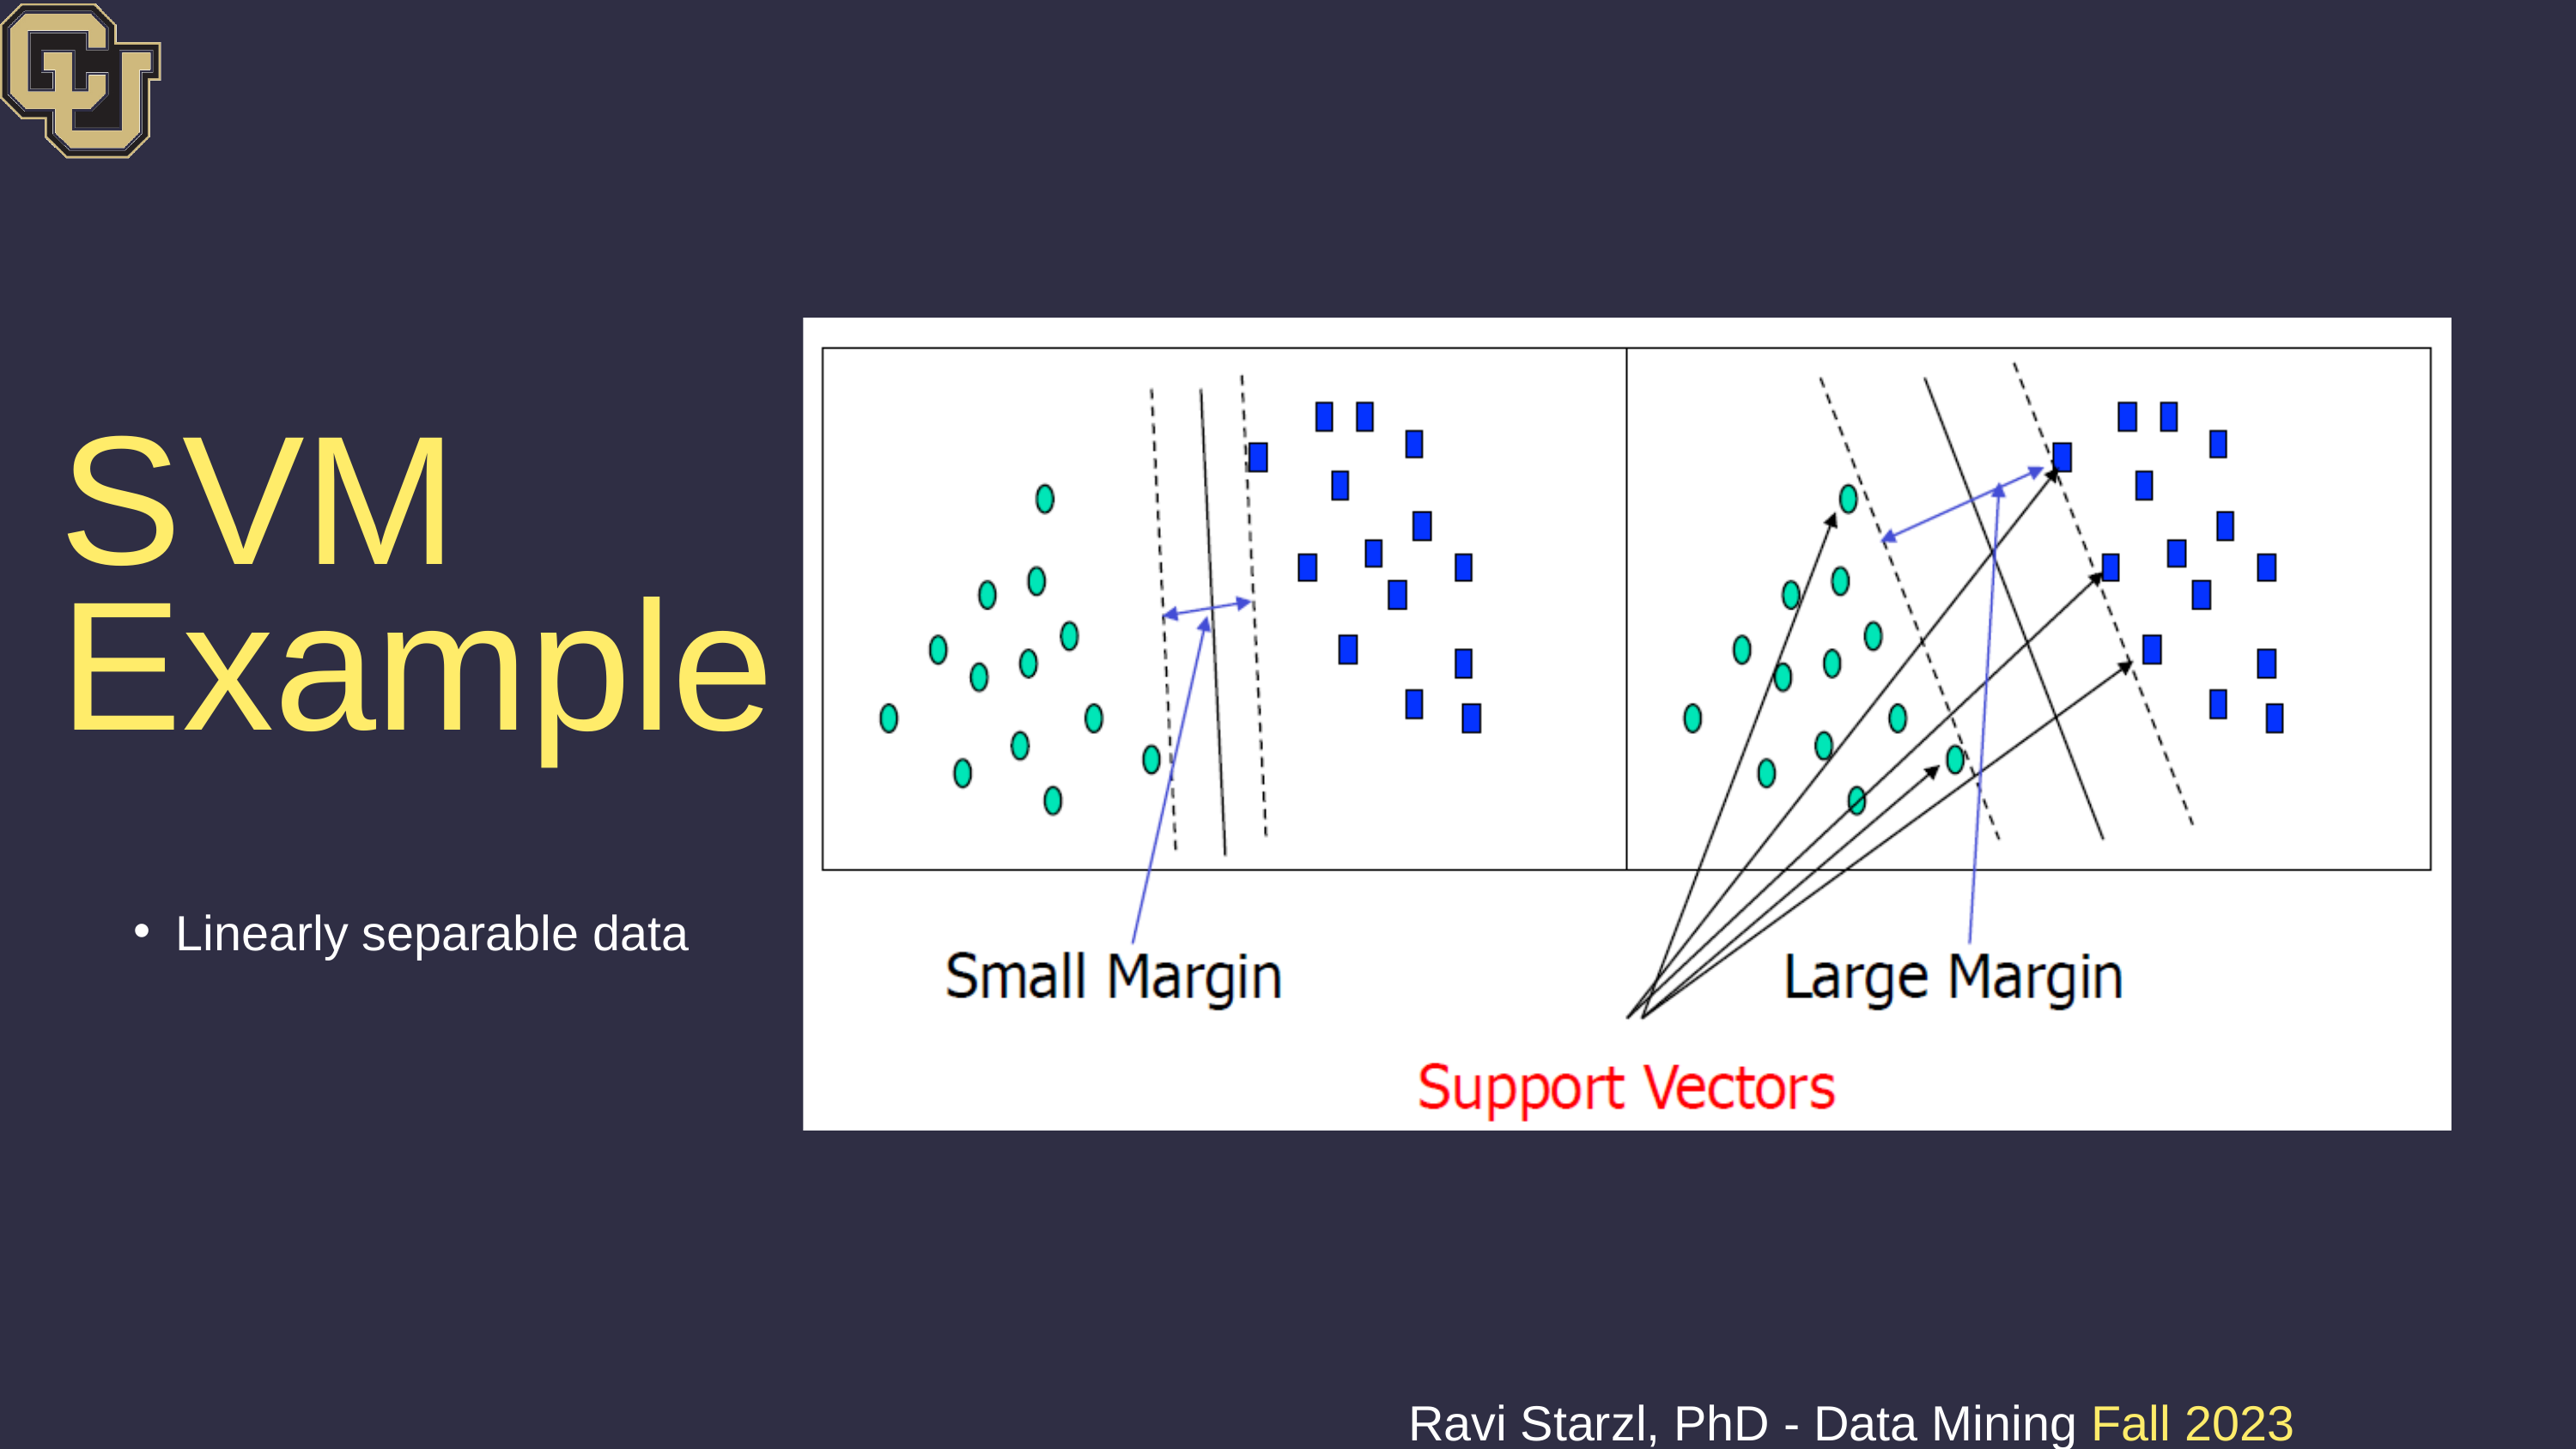

SVM Example
Linearly separable data
Ravi Starzl, PhD - Data Mining Fall 2023